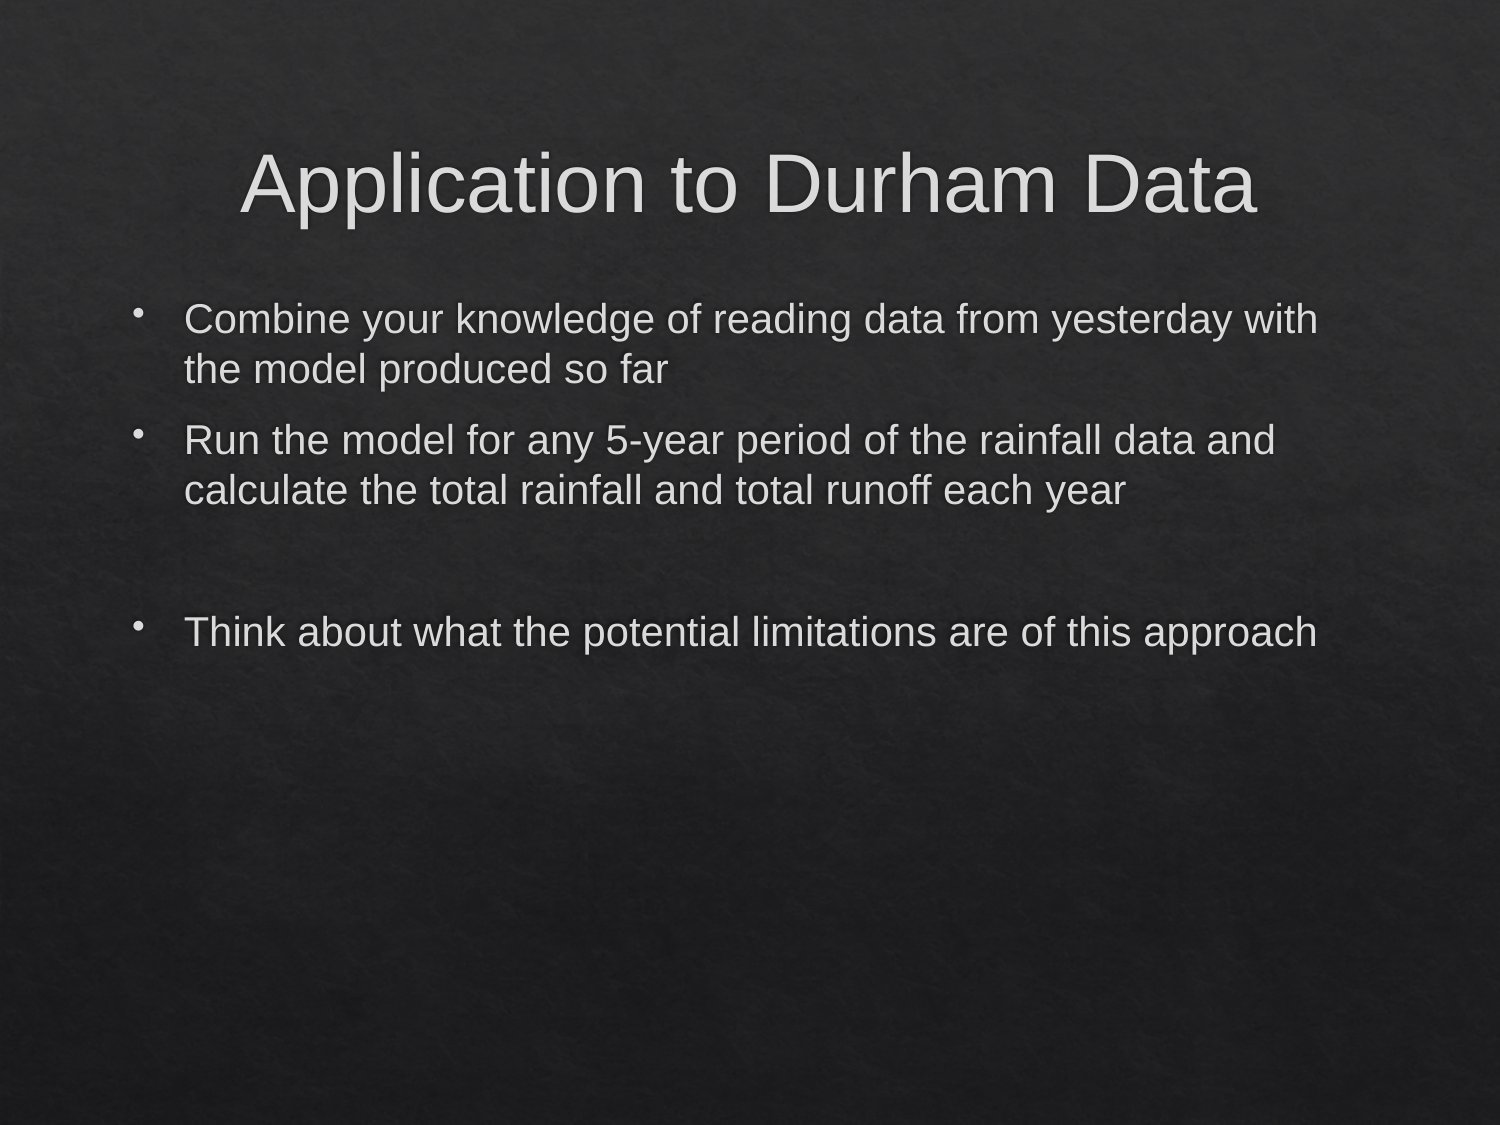

# Application to Durham Data
Combine your knowledge of reading data from yesterday with the model produced so far
Run the model for any 5-year period of the rainfall data and calculate the total rainfall and total runoff each year

Think about what the potential limitations are of this approach